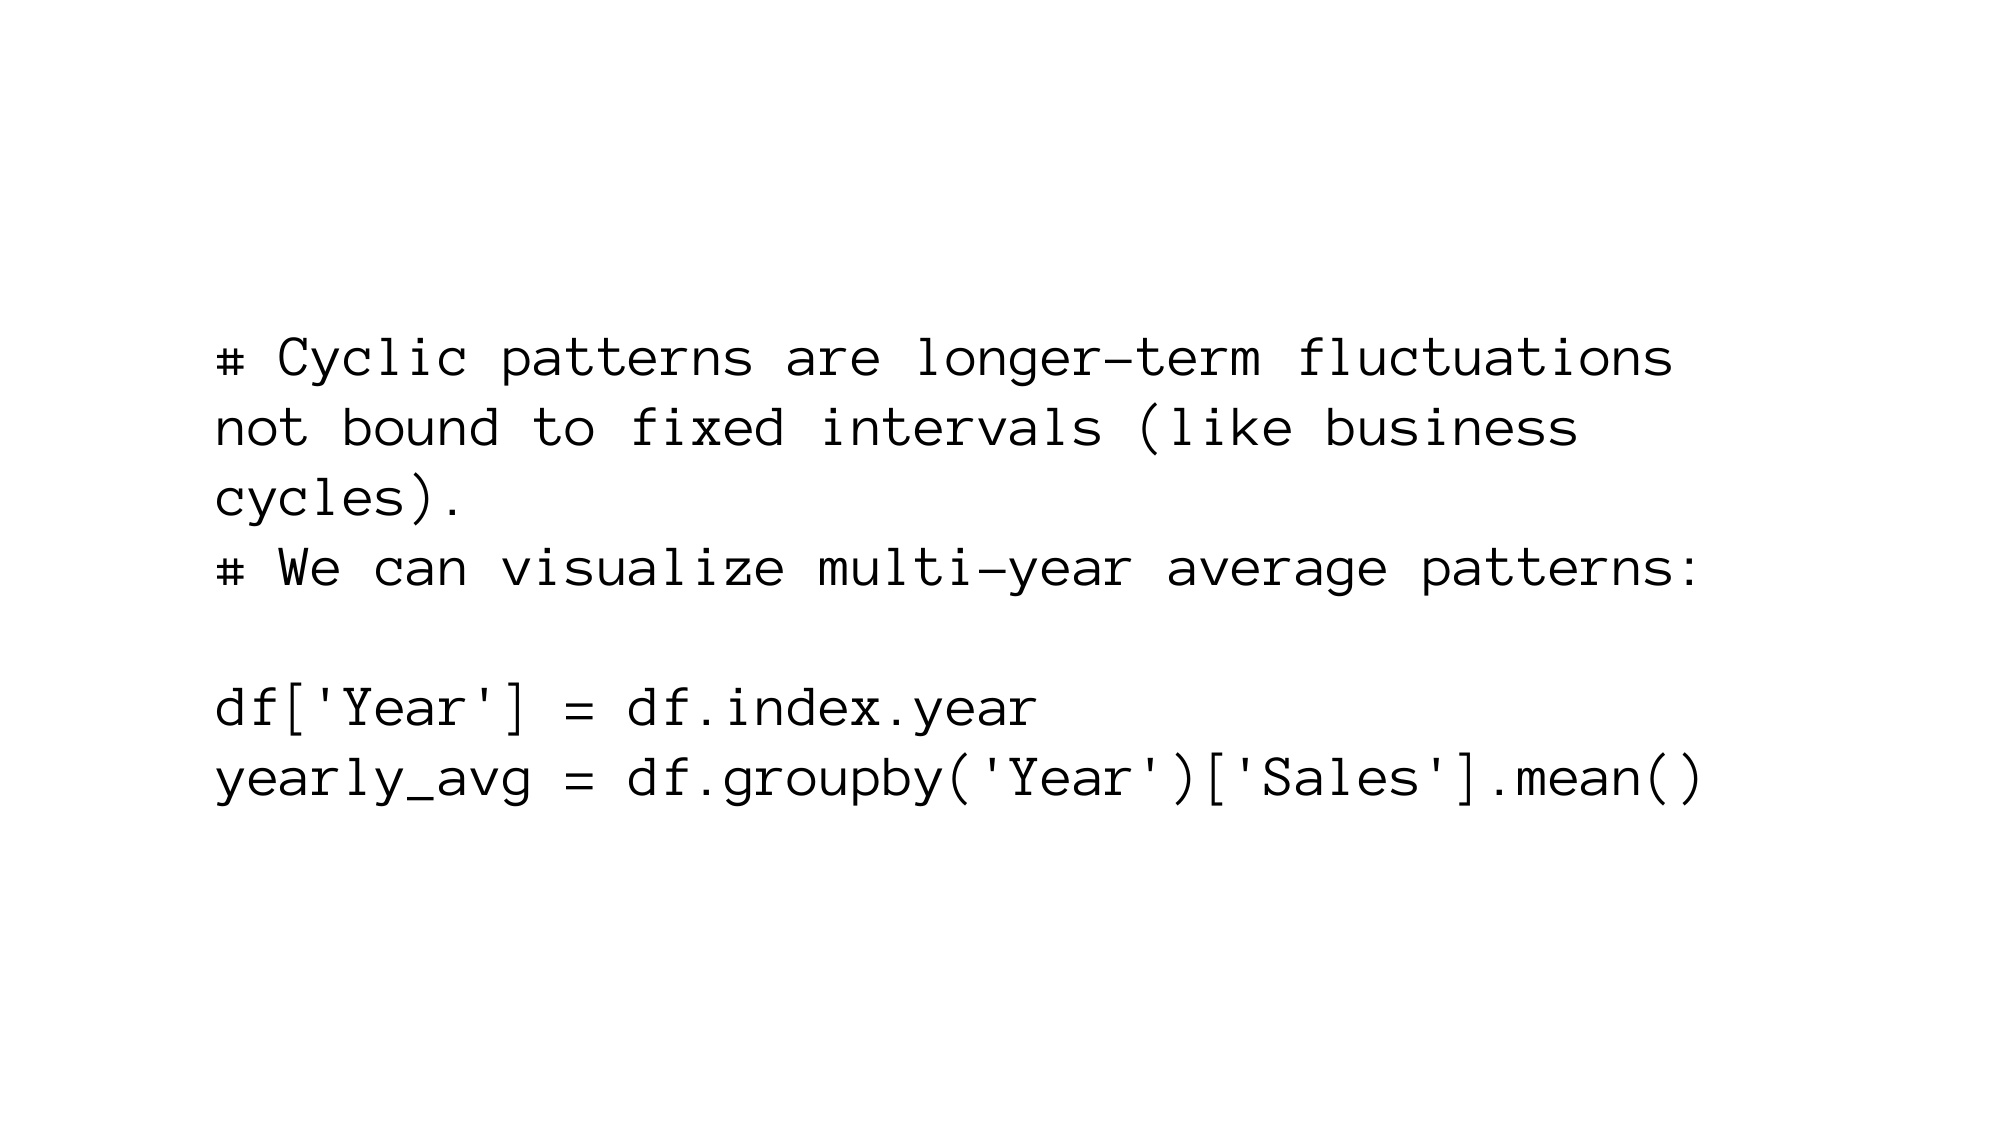

# Cyclic patterns are longer-term fluctuations not bound to fixed intervals (like business cycles).
# We can visualize multi-year average patterns:

df['Year'] = df.index.year
yearly_avg = df.groupby('Year')['Sales'].mean()